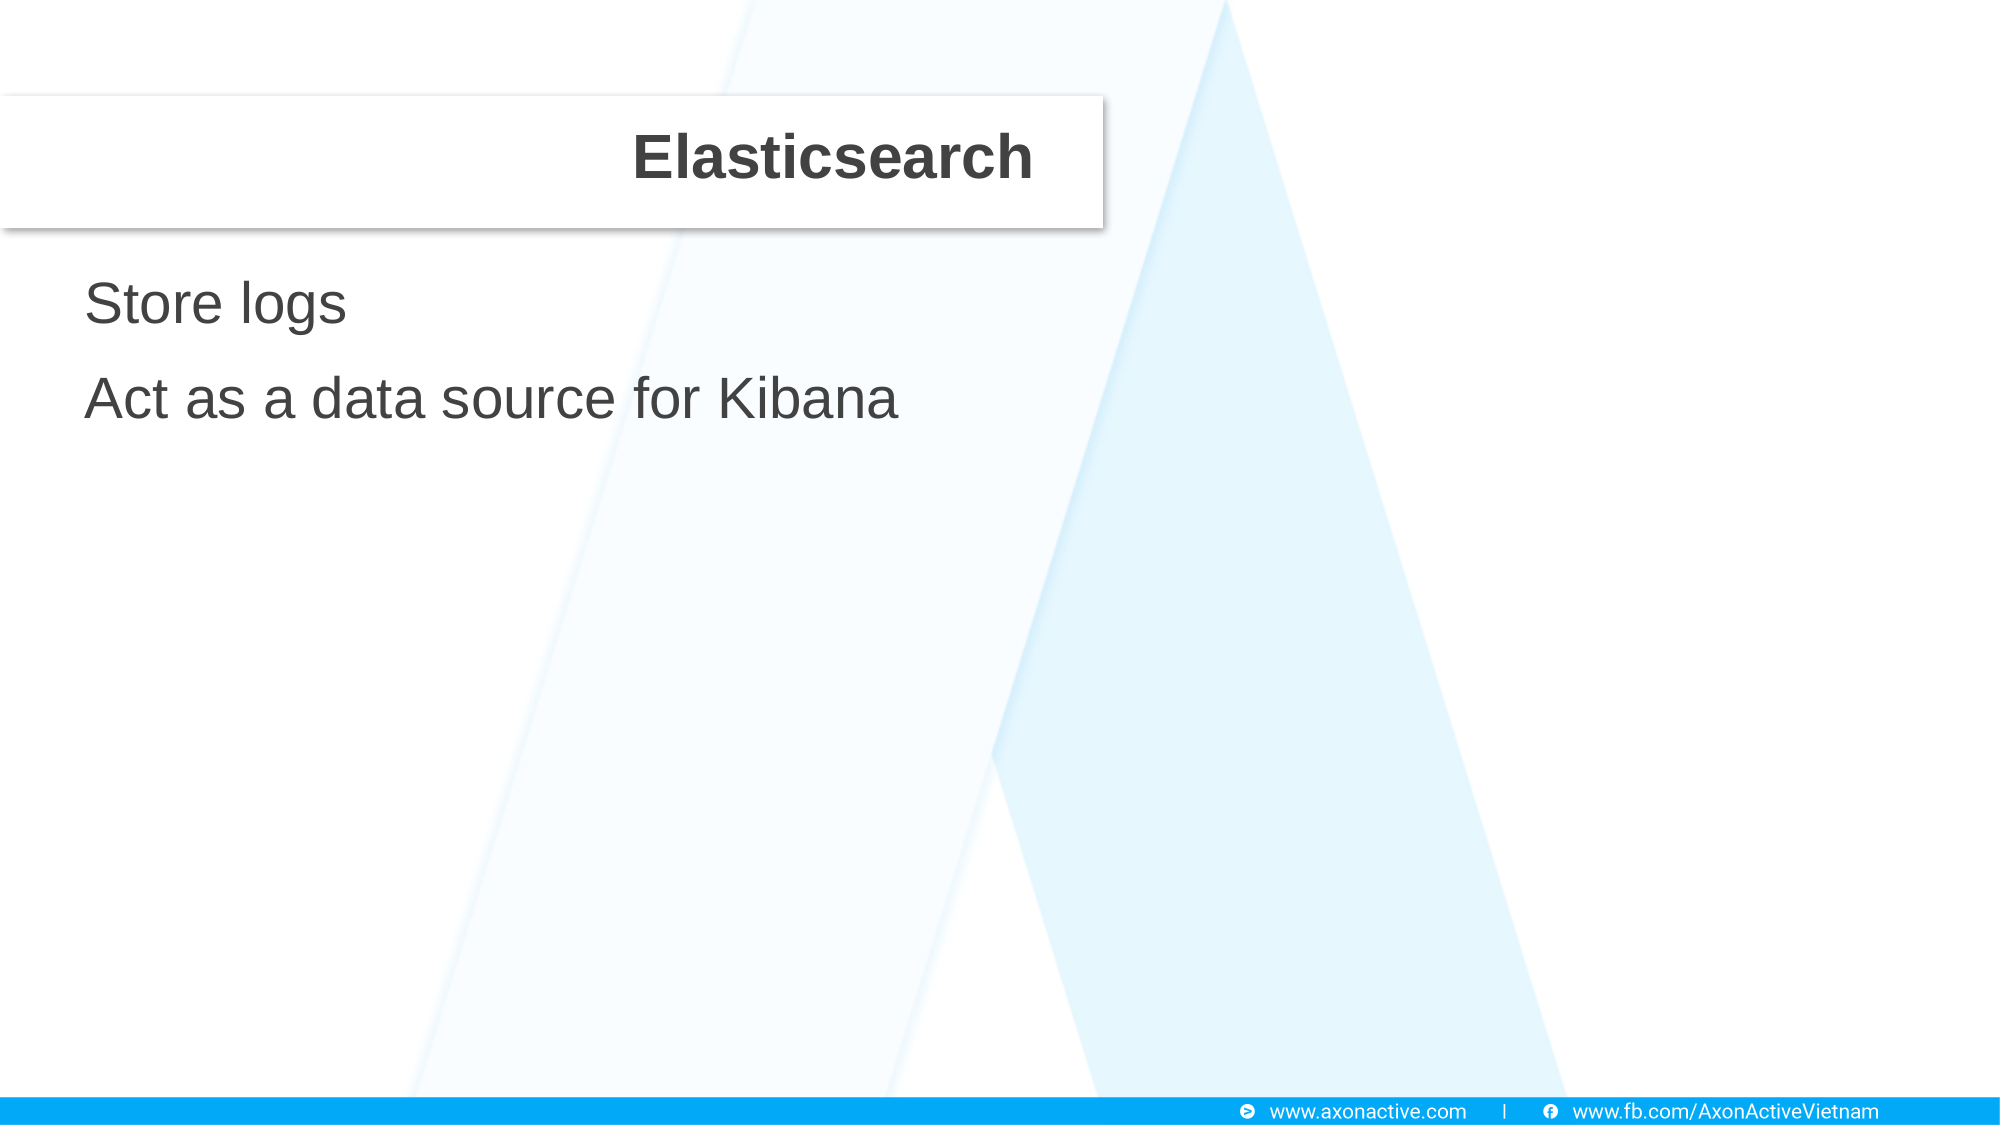

# Elasticsearch
Store logs
Act as a data source for Kibana